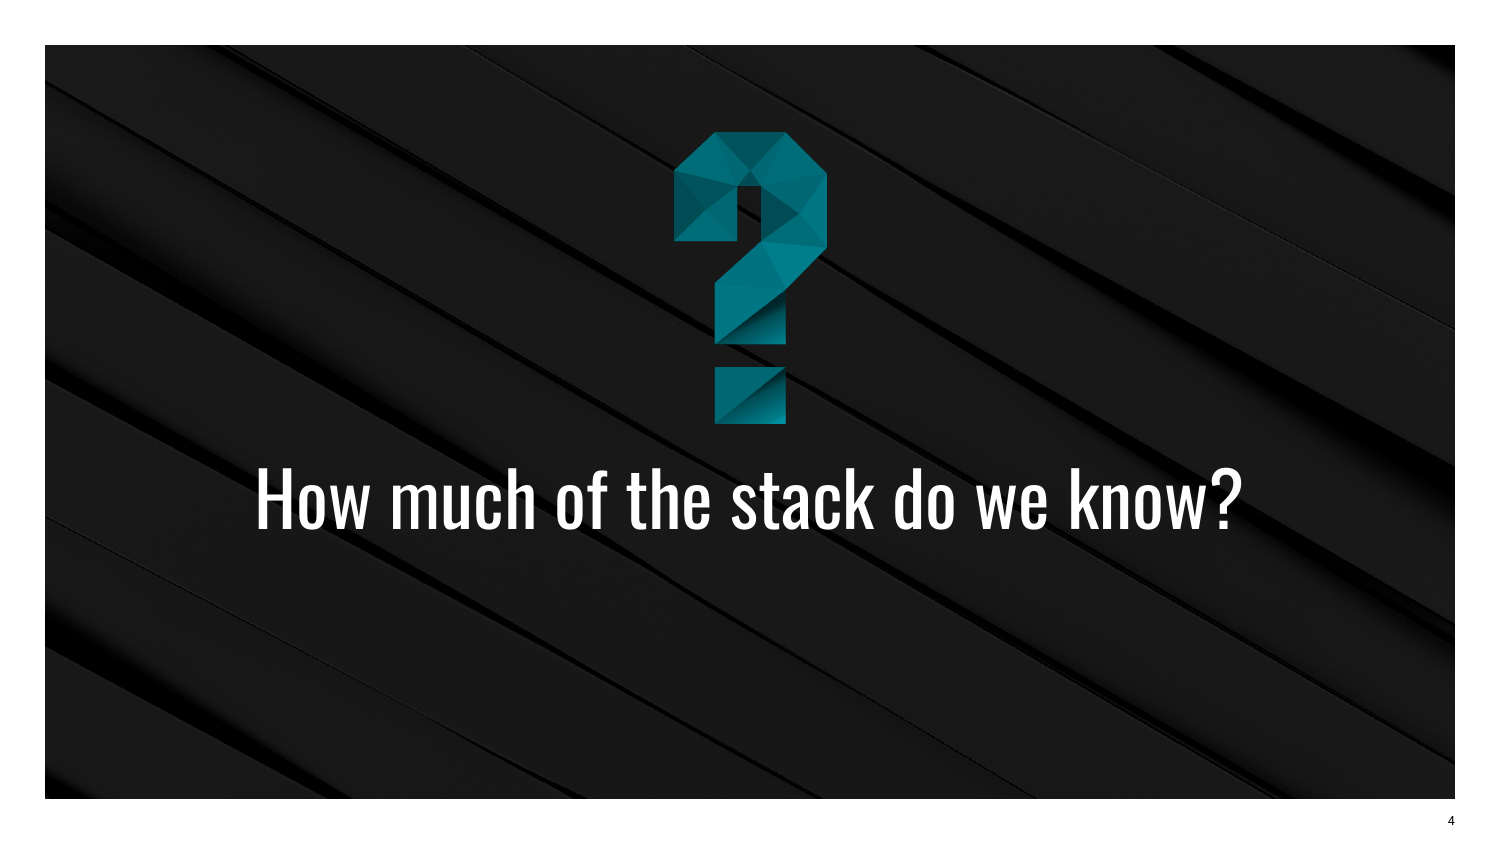

# How much of the stack do we know?